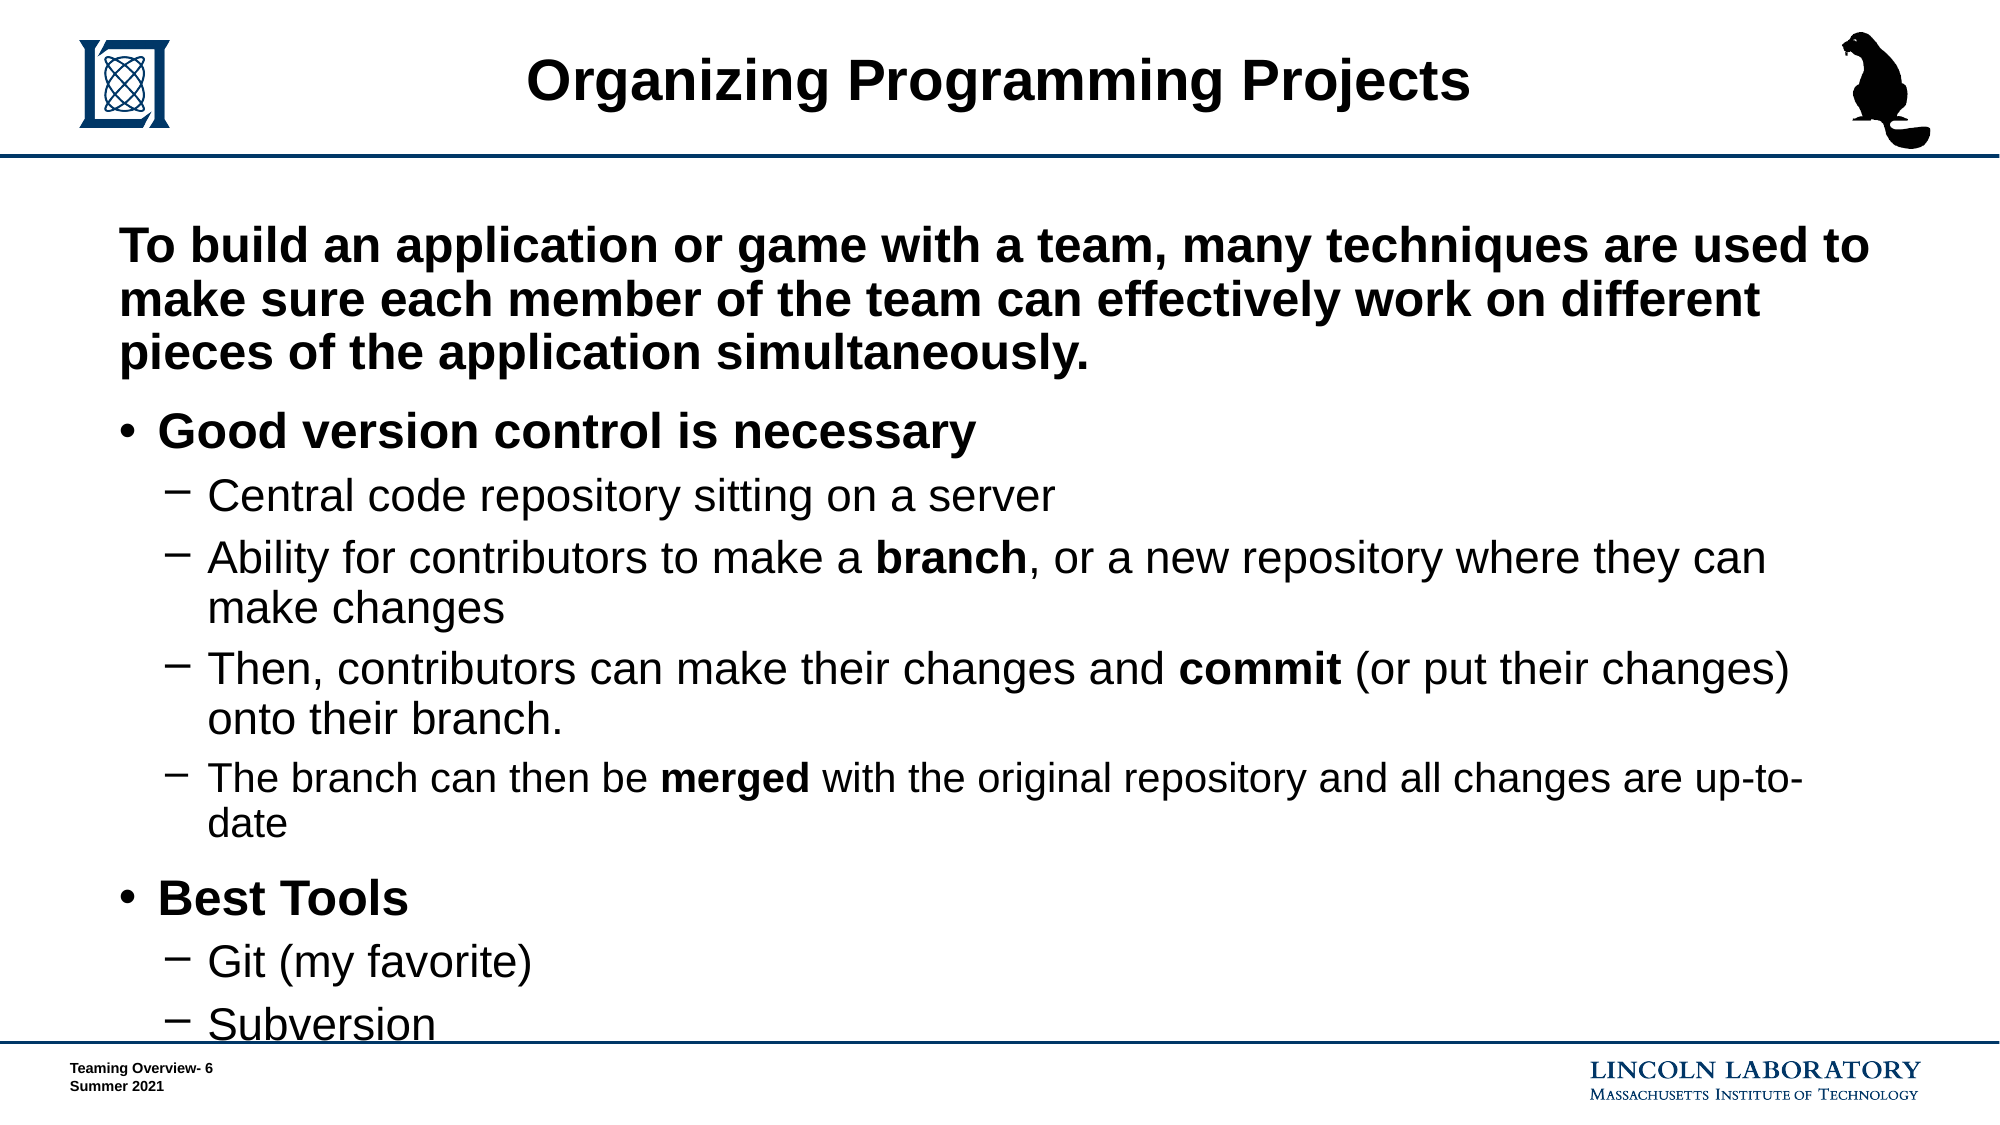

# Organizing Programming Projects
To build an application or game with a team, many techniques are used to make sure each member of the team can effectively work on different pieces of the application simultaneously.
Good version control is necessary
Central code repository sitting on a server
Ability for contributors to make a branch, or a new repository where they can make changes
Then, contributors can make their changes and commit (or put their changes) onto their branch.
The branch can then be merged with the original repository and all changes are up-to-date
Best Tools
Git (my favorite)
Subversion